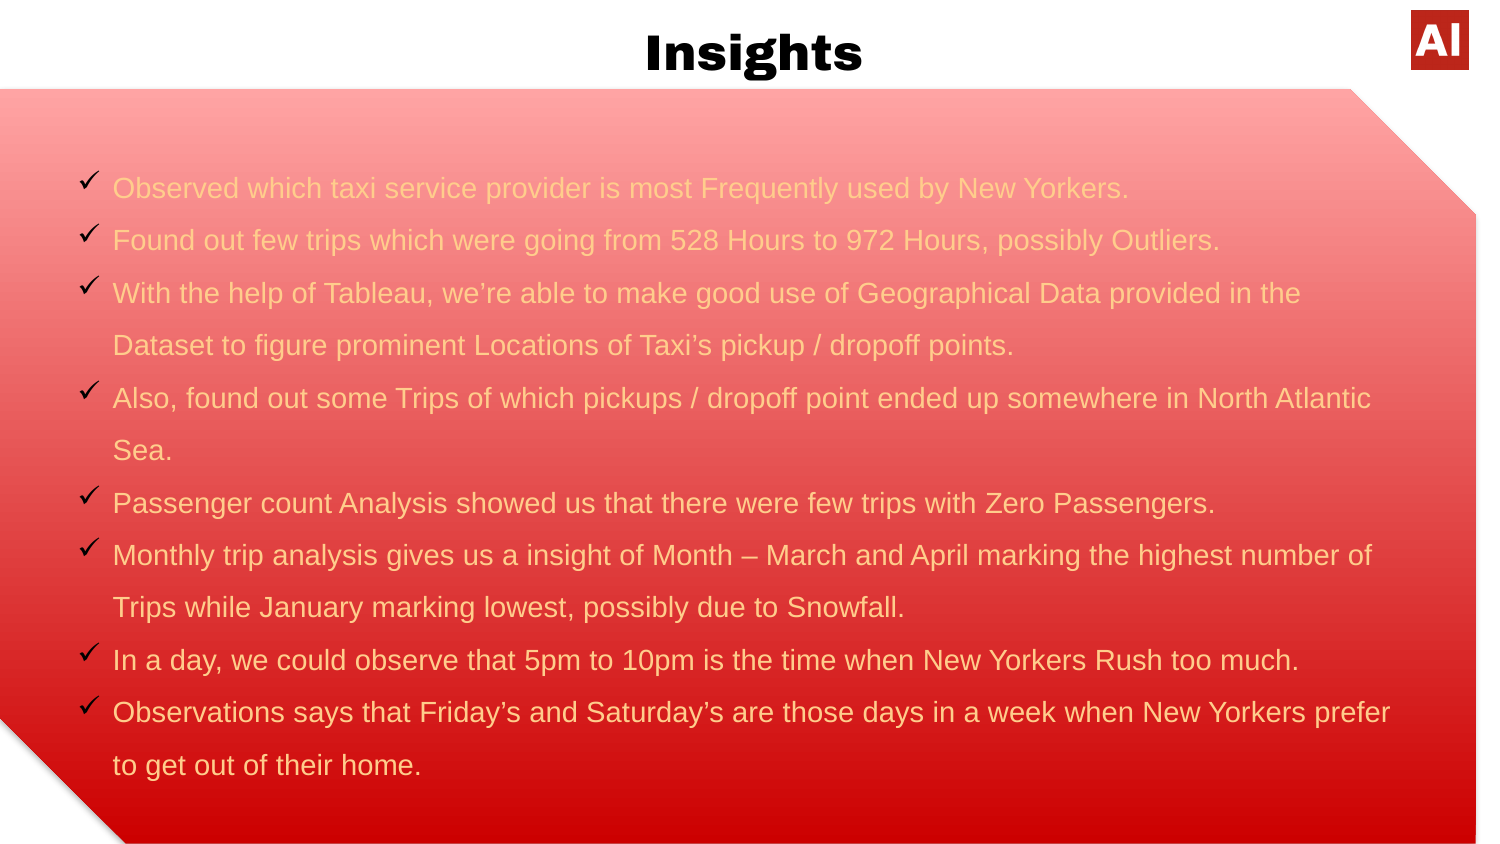

Insights
Observed which taxi service provider is most Frequently used by New Yorkers.
Found out few trips which were going from 528 Hours to 972 Hours, possibly Outliers.
With the help of Tableau, we’re able to make good use of Geographical Data provided in the Dataset to figure prominent Locations of Taxi’s pickup / dropoff points.
Also, found out some Trips of which pickups / dropoff point ended up somewhere in North Atlantic Sea.
Passenger count Analysis showed us that there were few trips with Zero Passengers.
Monthly trip analysis gives us a insight of Month – March and April marking the highest number of Trips while January marking lowest, possibly due to Snowfall.
In a day, we could observe that 5pm to 10pm is the time when New Yorkers Rush too much.
Observations says that Friday’s and Saturday’s are those days in a week when New Yorkers prefer to get out of their home.